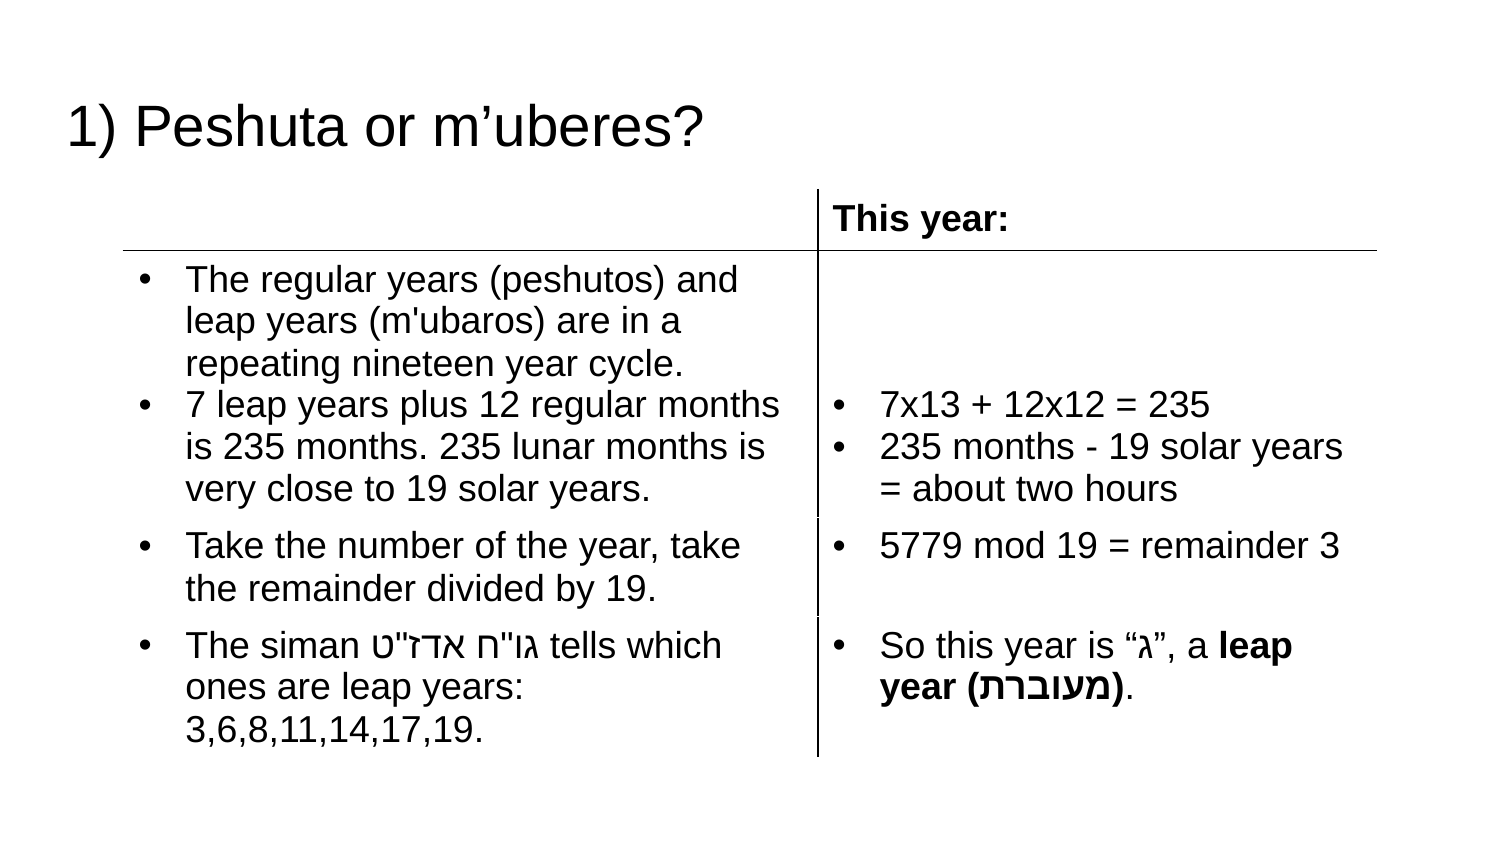

# 1) Peshuta or m’uberes?
|  | This year: |
| --- | --- |
| The regular years (peshutos) and leap years (m'ubaros) are in a repeating nineteen year cycle. 7 leap years plus 12 regular months is 235 months. 235 lunar months is very close to 19 solar years. | 7x13 + 12x12 = 235 235 months - 19 solar years = about two hours |
| Take the number of the year, take the remainder divided by 19. | 5779 mod 19 = remainder 3 |
| The siman גו"ח אדז"ט tells which ones are leap years: 3,6,8,11,14,17,19. | So this year is “ג”, a leap year (מעוברת). |